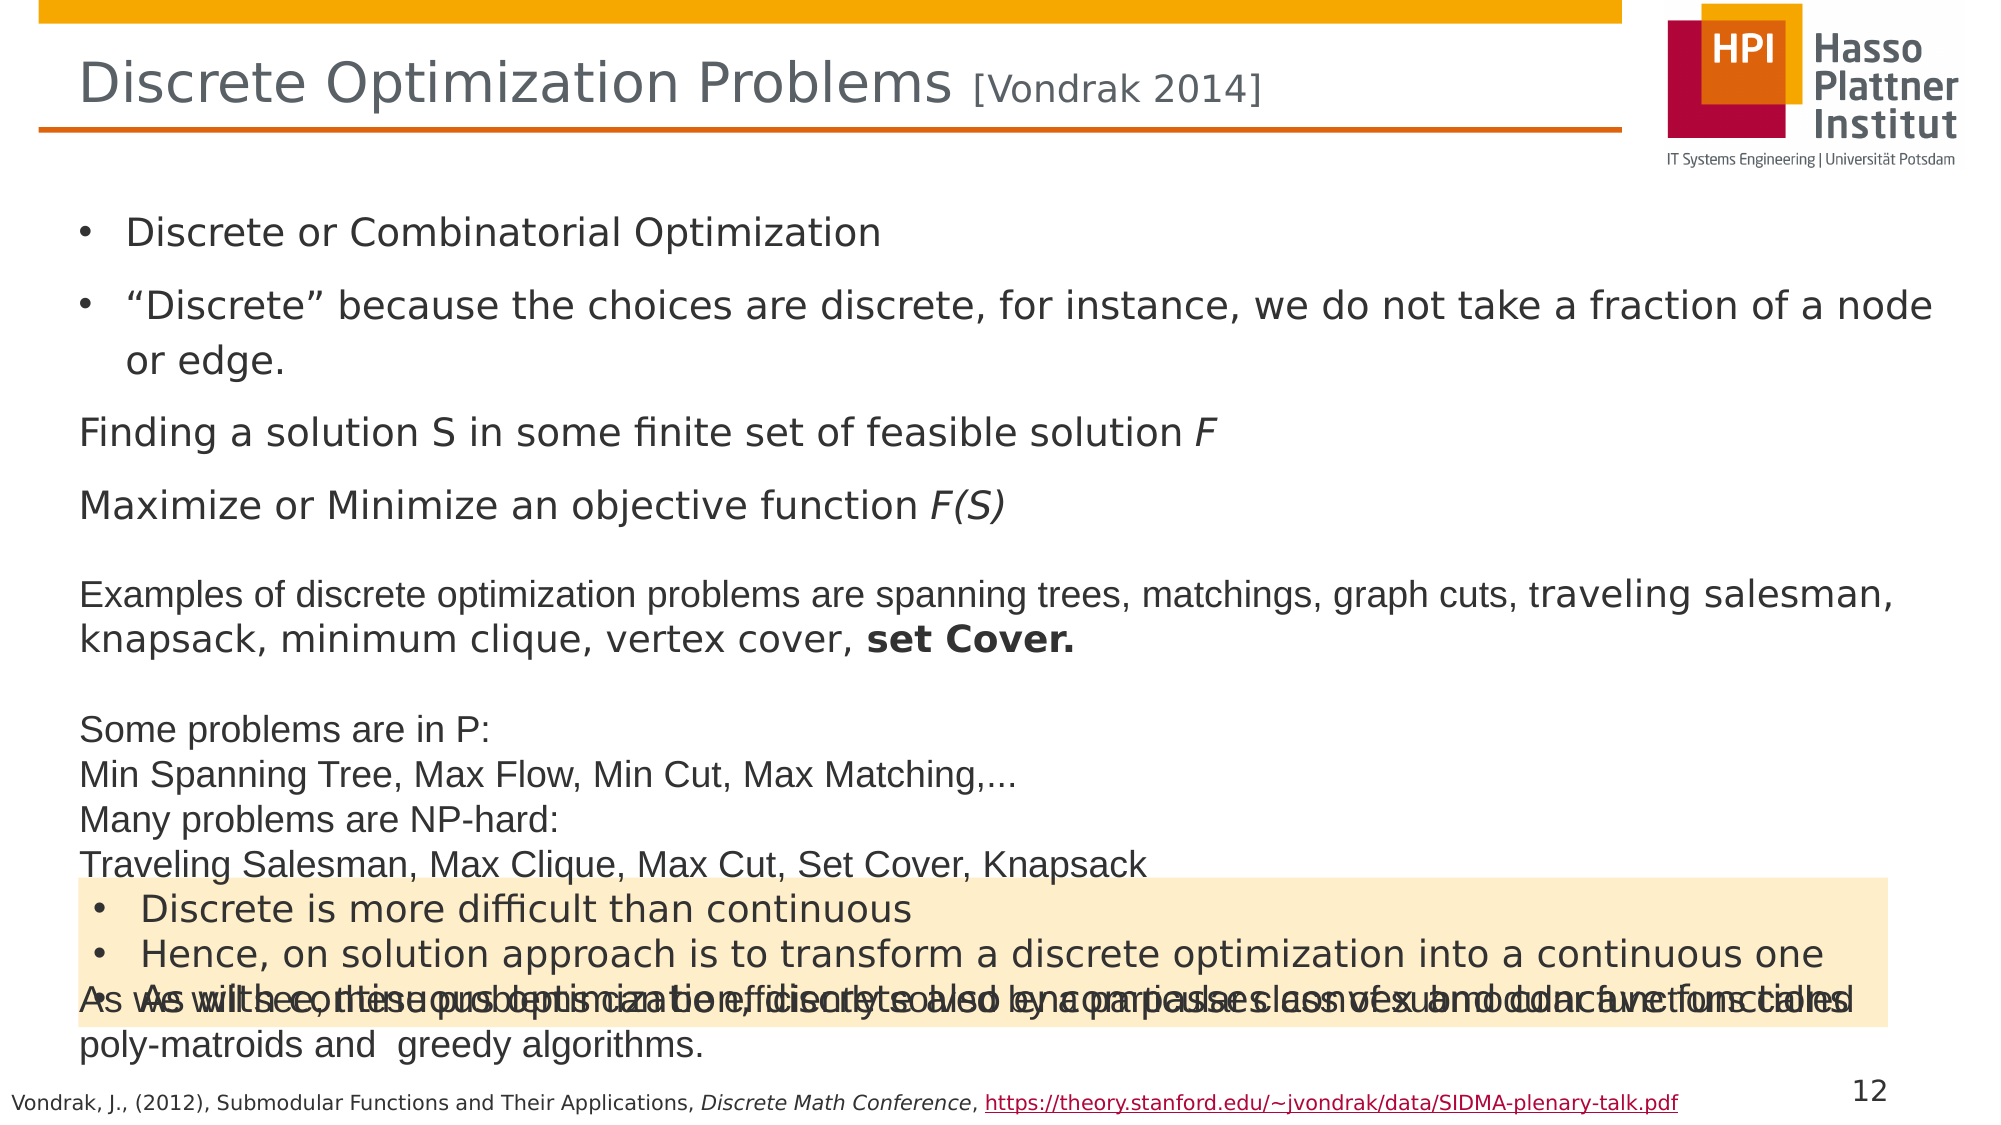

# Discrete Optimization Problems [Vondrak 2014]
Discrete or Combinatorial Optimization
“Discrete” because the choices are discrete, for instance, we do not take a fraction of a node or edge.
Finding a solution S in some finite set of feasible solution F
Maximize or Minimize an objective function F(S)
Examples of discrete optimization problems are spanning trees, matchings, graph cuts, traveling salesman, knapsack, minimum clique, vertex cover, set Cover.

Some problems are in P:
Min Spanning Tree, Max Flow, Min Cut, Max Matching,...
Many problems are NP-hard:
Traveling Salesman, Max Clique, Max Cut, Set Cover, Knapsack

As we will see, these problems can be efficiently solved by a particular class of submodular functions called poly-matroids and  greedy algorithms.
Discrete is more difficult than continuous
Hence, on solution approach is to transform a discrete optimization into a continuous one
As with continuous optimization, discrete also encompasses convex and concave functions
12
Vondrak, J., (2012), Submodular Functions and Their Applications, Discrete Math Conference, https://theory.stanford.edu/~jvondrak/data/SIDMA-plenary-talk.pdf